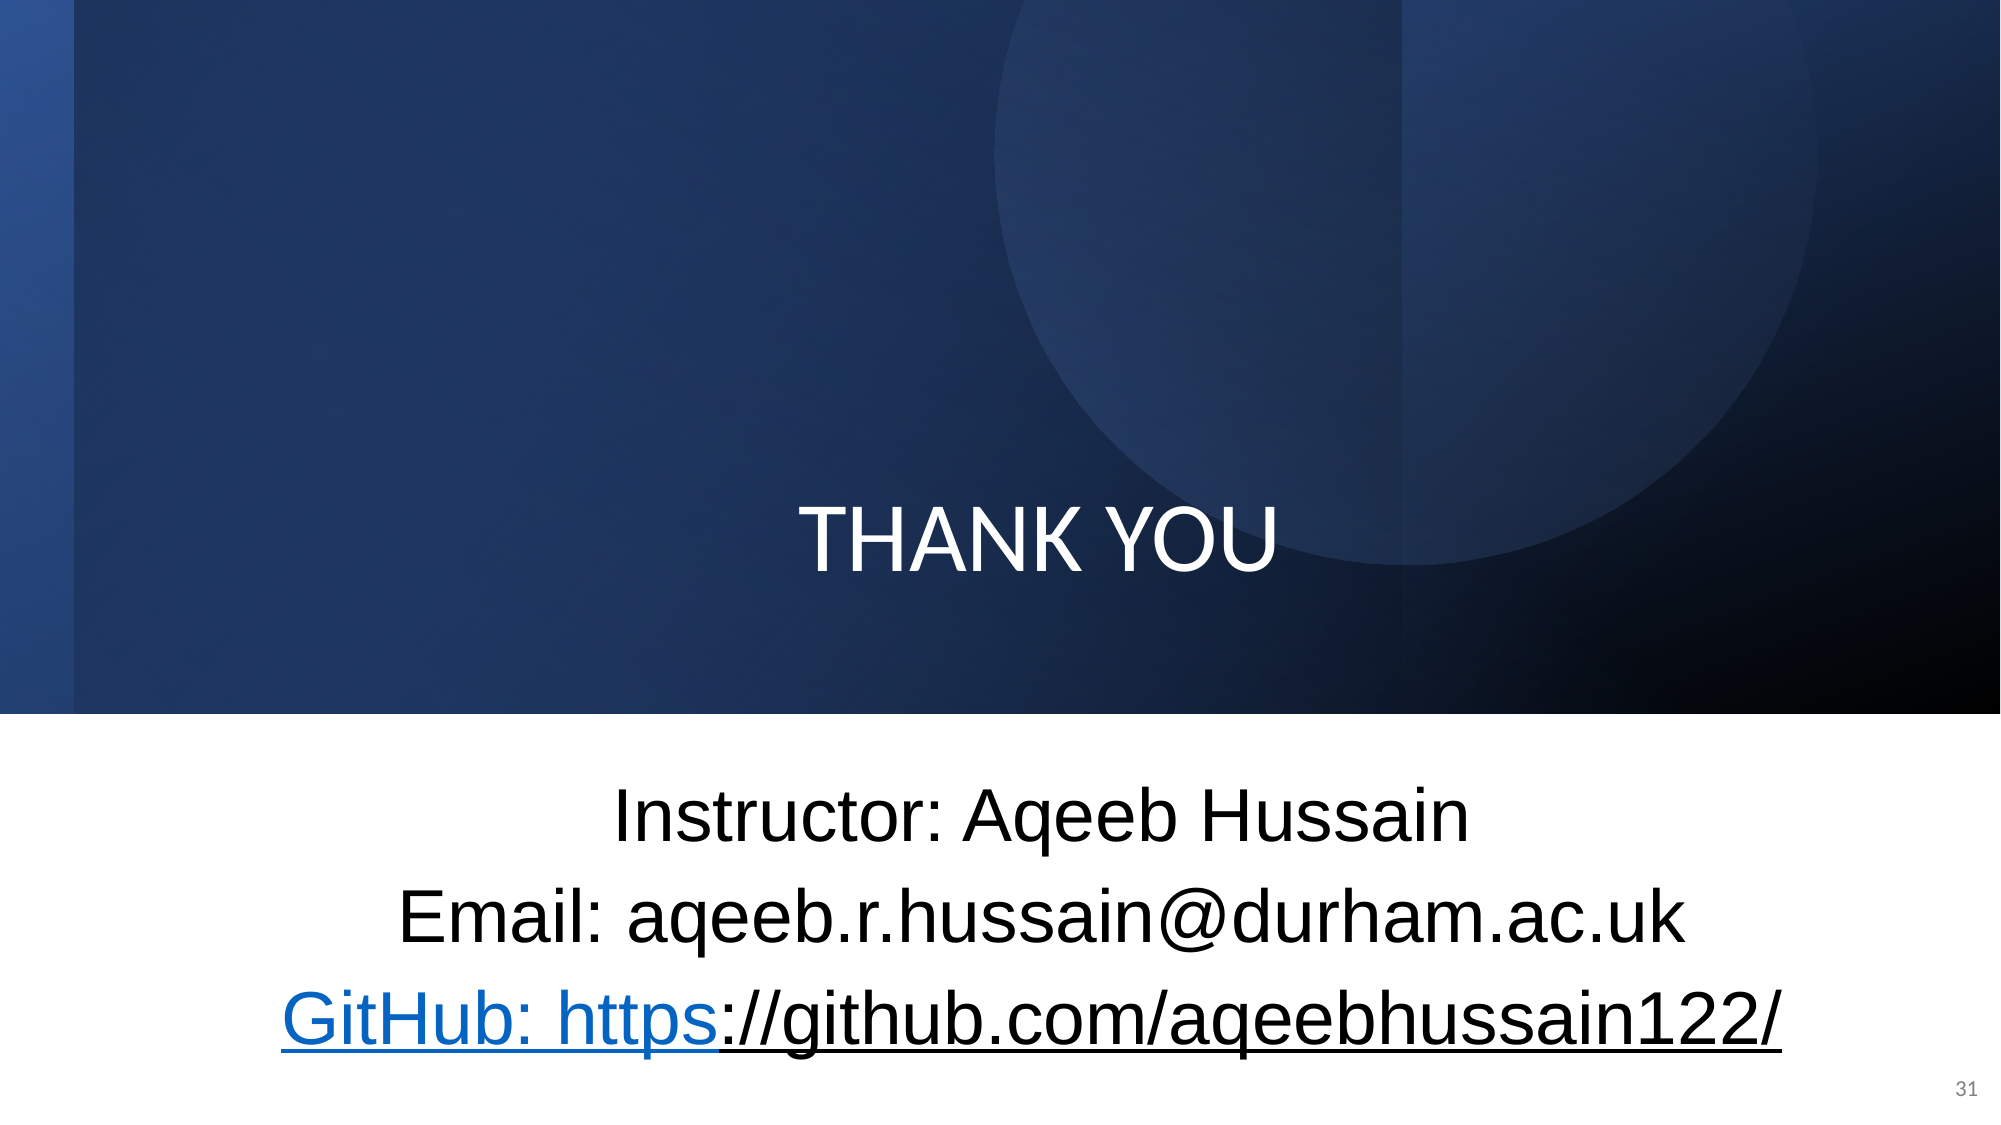

# THANK YOU
Instructor: Aqeeb Hussain
Email: aqeeb.r.hussain@durham.ac.uk
GitHub: https://github.com/aqeebhussain122/
31